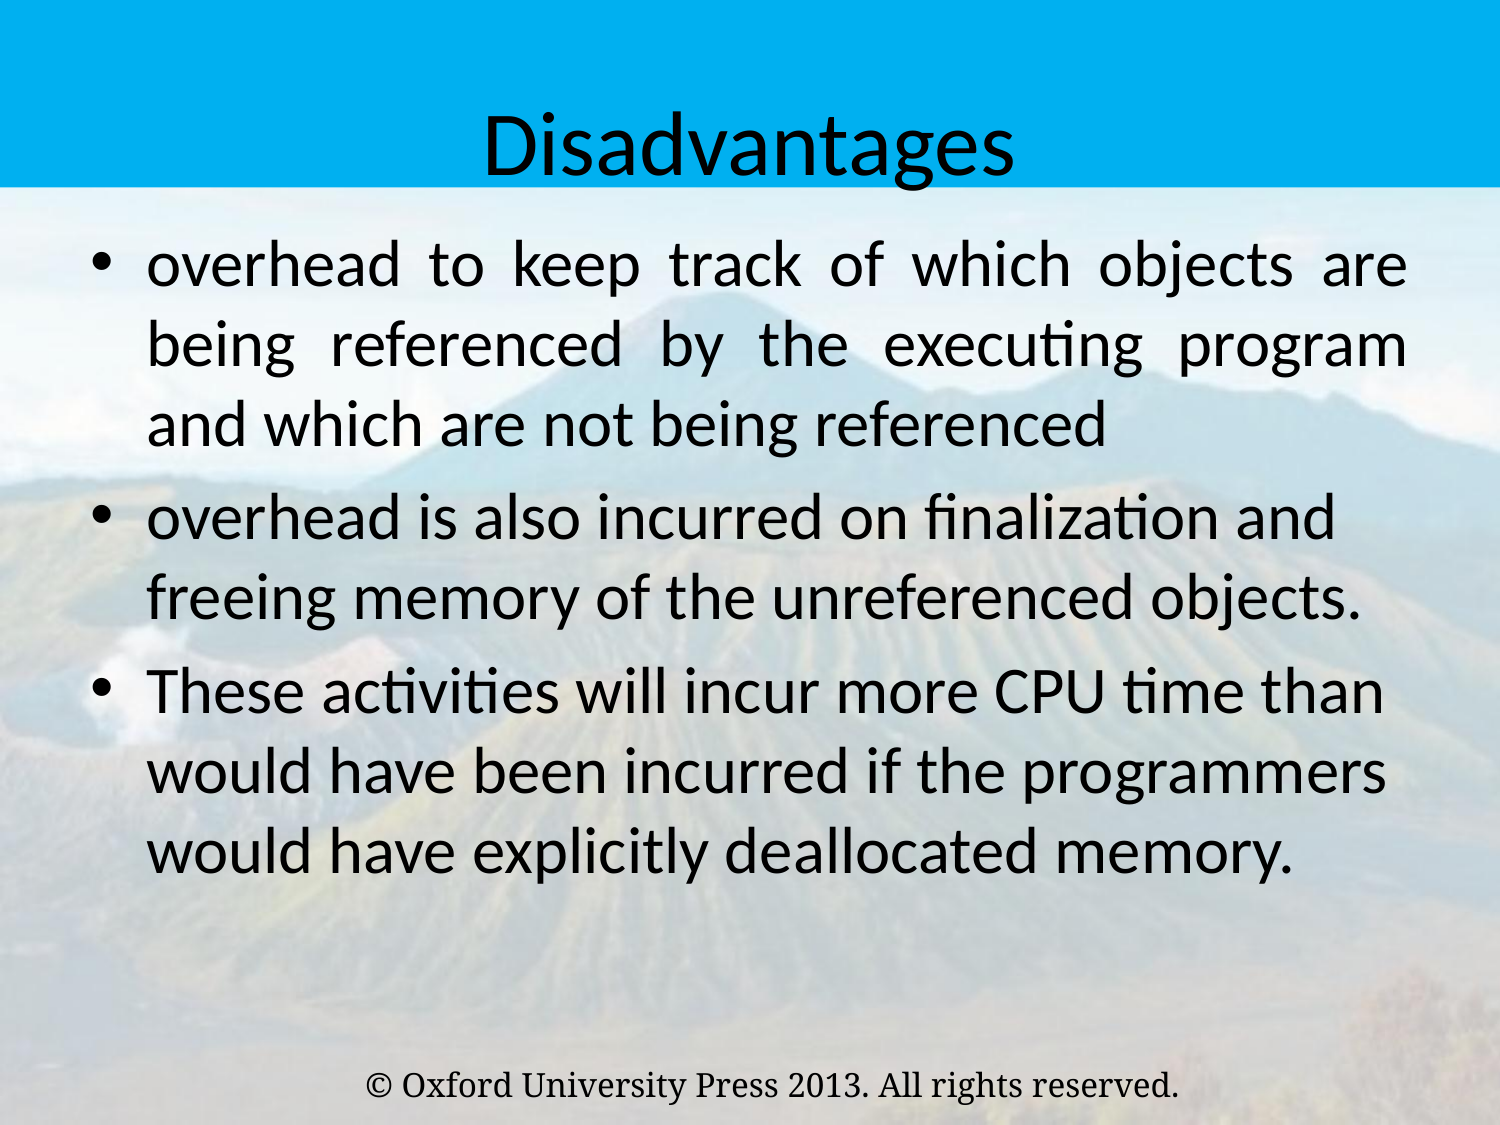

# Disadvantages
overhead to keep track of which objects are being referenced by the executing program and which are not being referenced
overhead is also incurred on finalization and freeing memory of the unreferenced objects.
These activities will incur more CPU time than would have been incurred if the programmers would have explicitly deallocated memory.